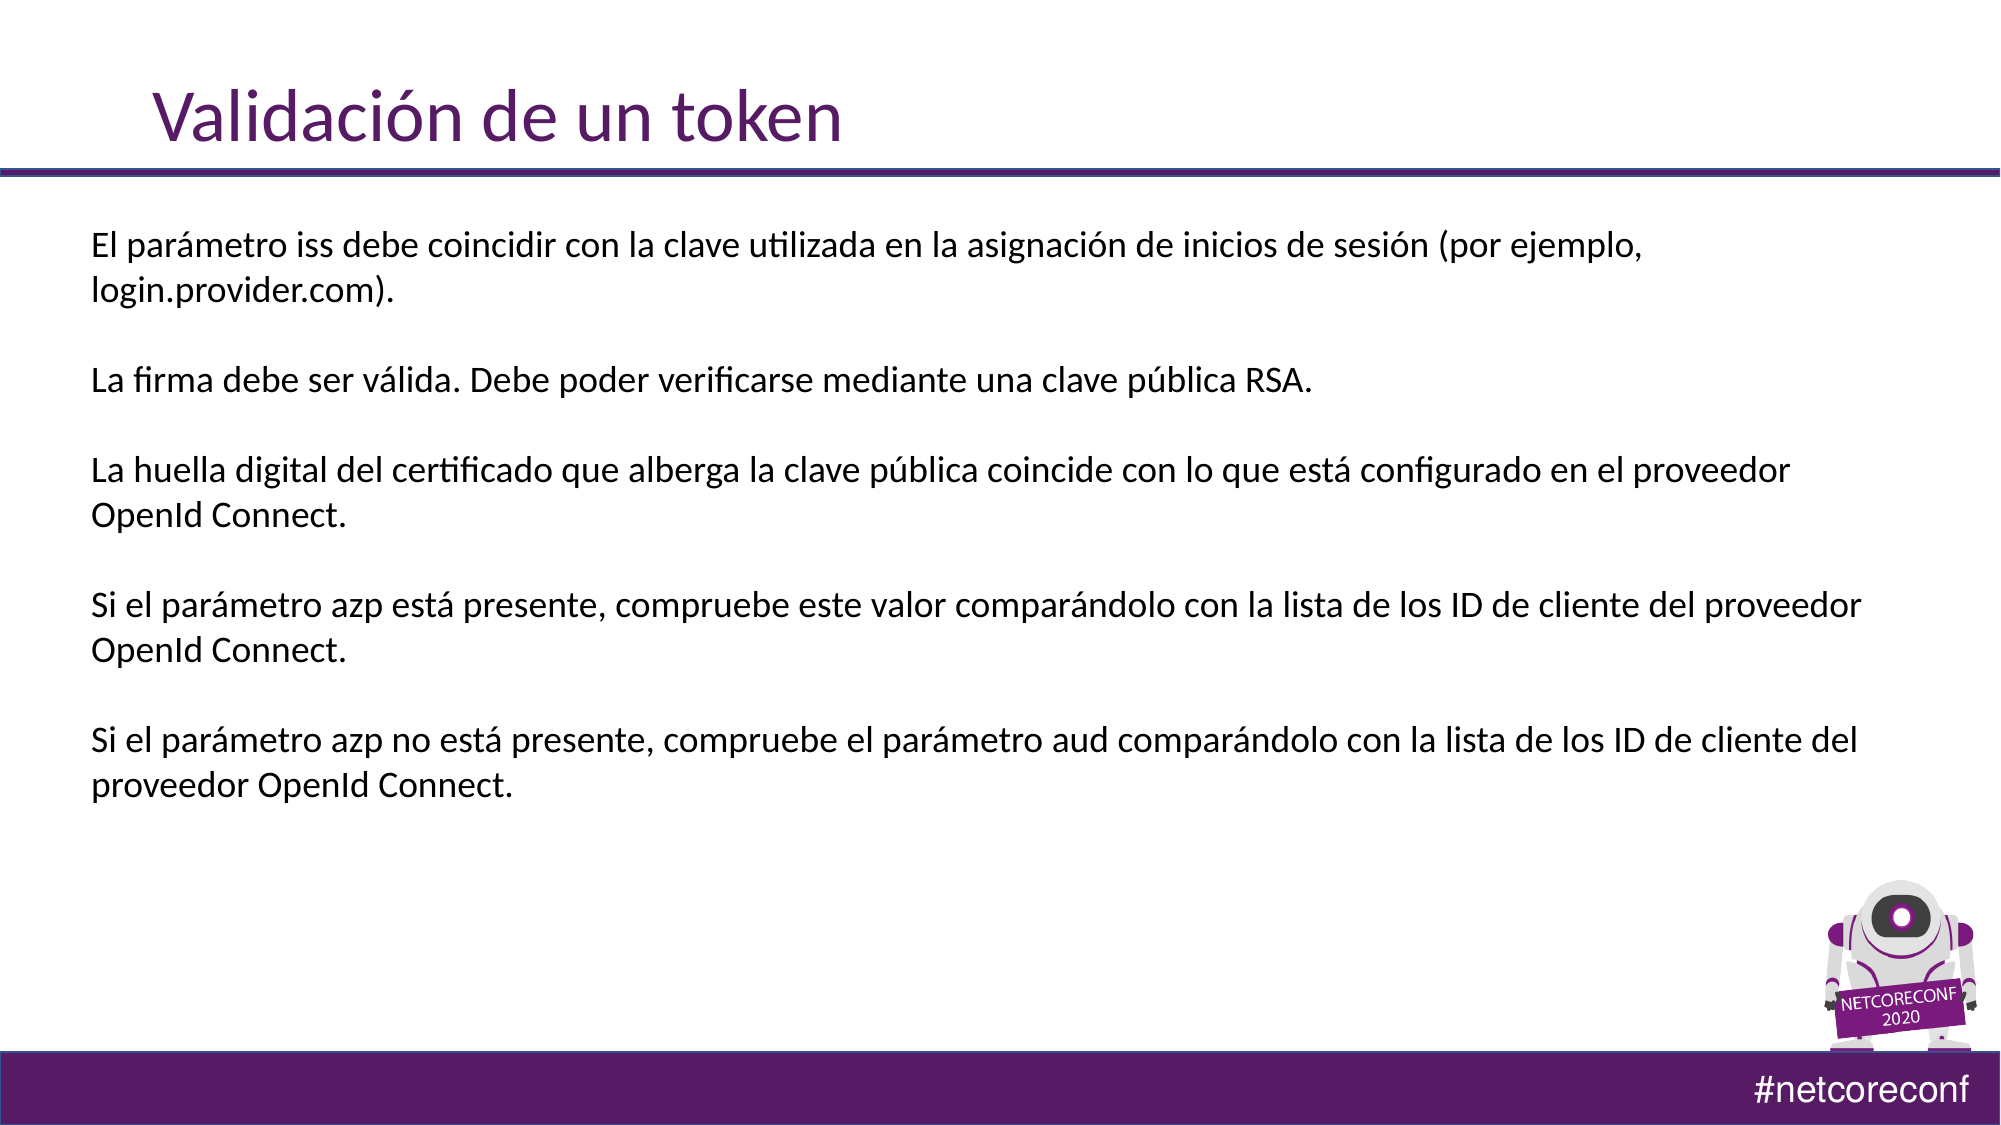

# Validación de un token
El parámetro iss debe coincidir con la clave utilizada en la asignación de inicios de sesión (por ejemplo, login.provider.com).

La firma debe ser válida. Debe poder verificarse mediante una clave pública RSA.

La huella digital del certificado que alberga la clave pública coincide con lo que está configurado en el proveedor OpenId Connect.

Si el parámetro azp está presente, compruebe este valor comparándolo con la lista de los ID de cliente del proveedor OpenId Connect.

Si el parámetro azp no está presente, compruebe el parámetro aud comparándolo con la lista de los ID de cliente del proveedor OpenId Connect.